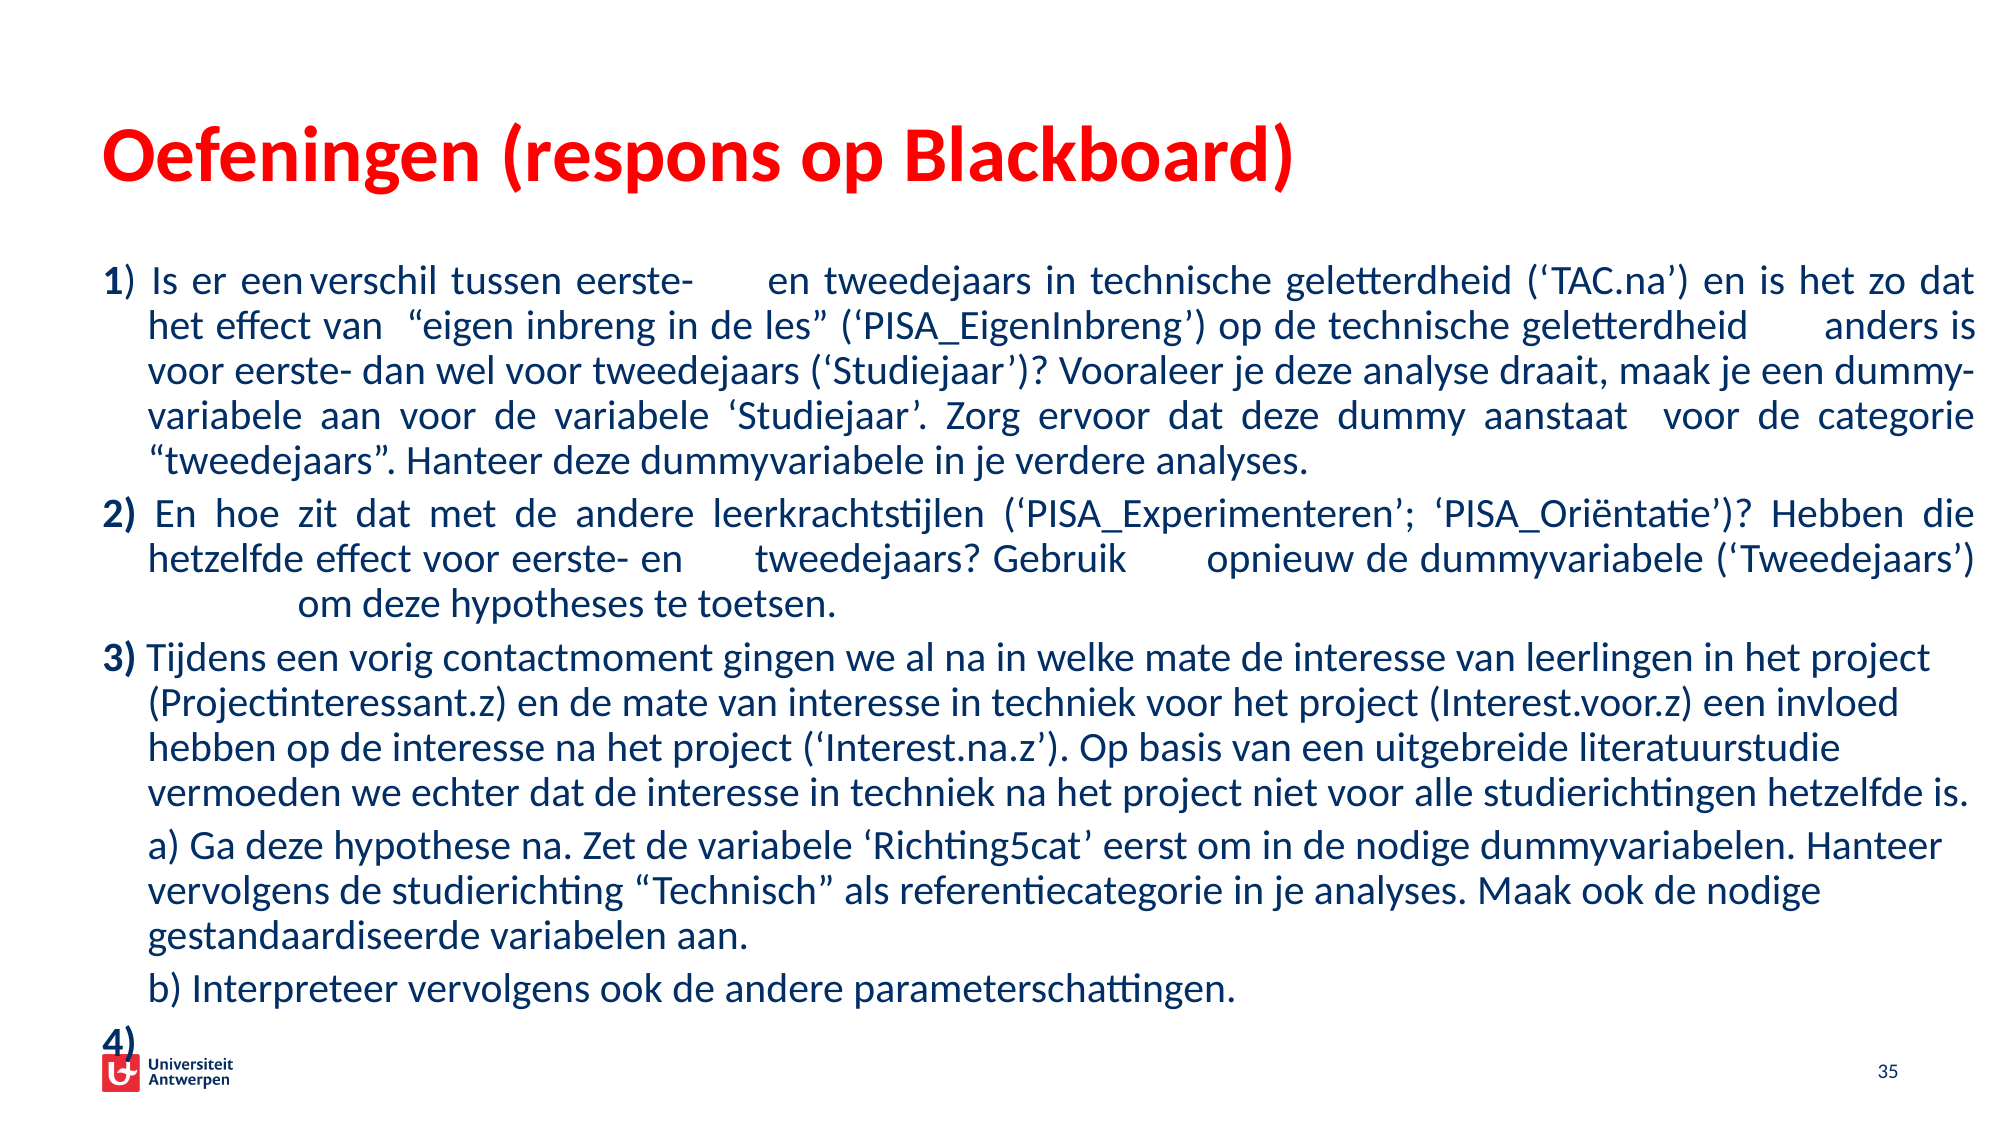

# Oefeningen (respons op Blackboard)
1) 	Is er een	verschil tussen eerste-	en tweedejaars in technische geletterdheid (‘TAC.na’) en is het zo dat het effect van  “eigen inbreng in de les” (‘PISA_EigenInbreng’) op de technische geletterdheid	anders is voor eerste- dan wel voor tweedejaars (‘Studiejaar’)? Vooraleer je deze analyse draait, maak je een dummy-variabele aan voor de variabele ‘Studiejaar’. Zorg ervoor dat deze dummy aanstaat  voor de categorie “tweedejaars”. Hanteer deze dummyvariabele in je verdere analyses.
2) En hoe zit dat met de andere leerkrachtstijlen (‘PISA_Experimenteren’; ‘PISA_Oriëntatie’)? Hebben die hetzelfde effect voor eerste- en	tweedejaars? Gebruik	opnieuw de dummyvariabele (‘Tweedejaars’)	om deze hypotheses te toetsen.
3) Tijdens een vorig contactmoment gingen we al na in welke mate de interesse van leerlingen in het project (Projectinteressant.z) en de mate van interesse in techniek voor het project (Interest.voor.z) een invloed hebben op de interesse na het project (‘Interest.na.z’). Op basis van een uitgebreide literatuurstudie vermoeden we echter dat de interesse in techniek na het project niet voor alle studierichtingen hetzelfde is.
	a) Ga deze hypothese na. Zet de variabele ‘Richting5cat’ eerst om in de nodige dummyvariabelen. Hanteer vervolgens de studierichting “Technisch” als referentiecategorie in je analyses. Maak ook de nodige gestandaardiseerde variabelen aan.
	b) Interpreteer vervolgens ook de andere parameterschattingen.
4)
35